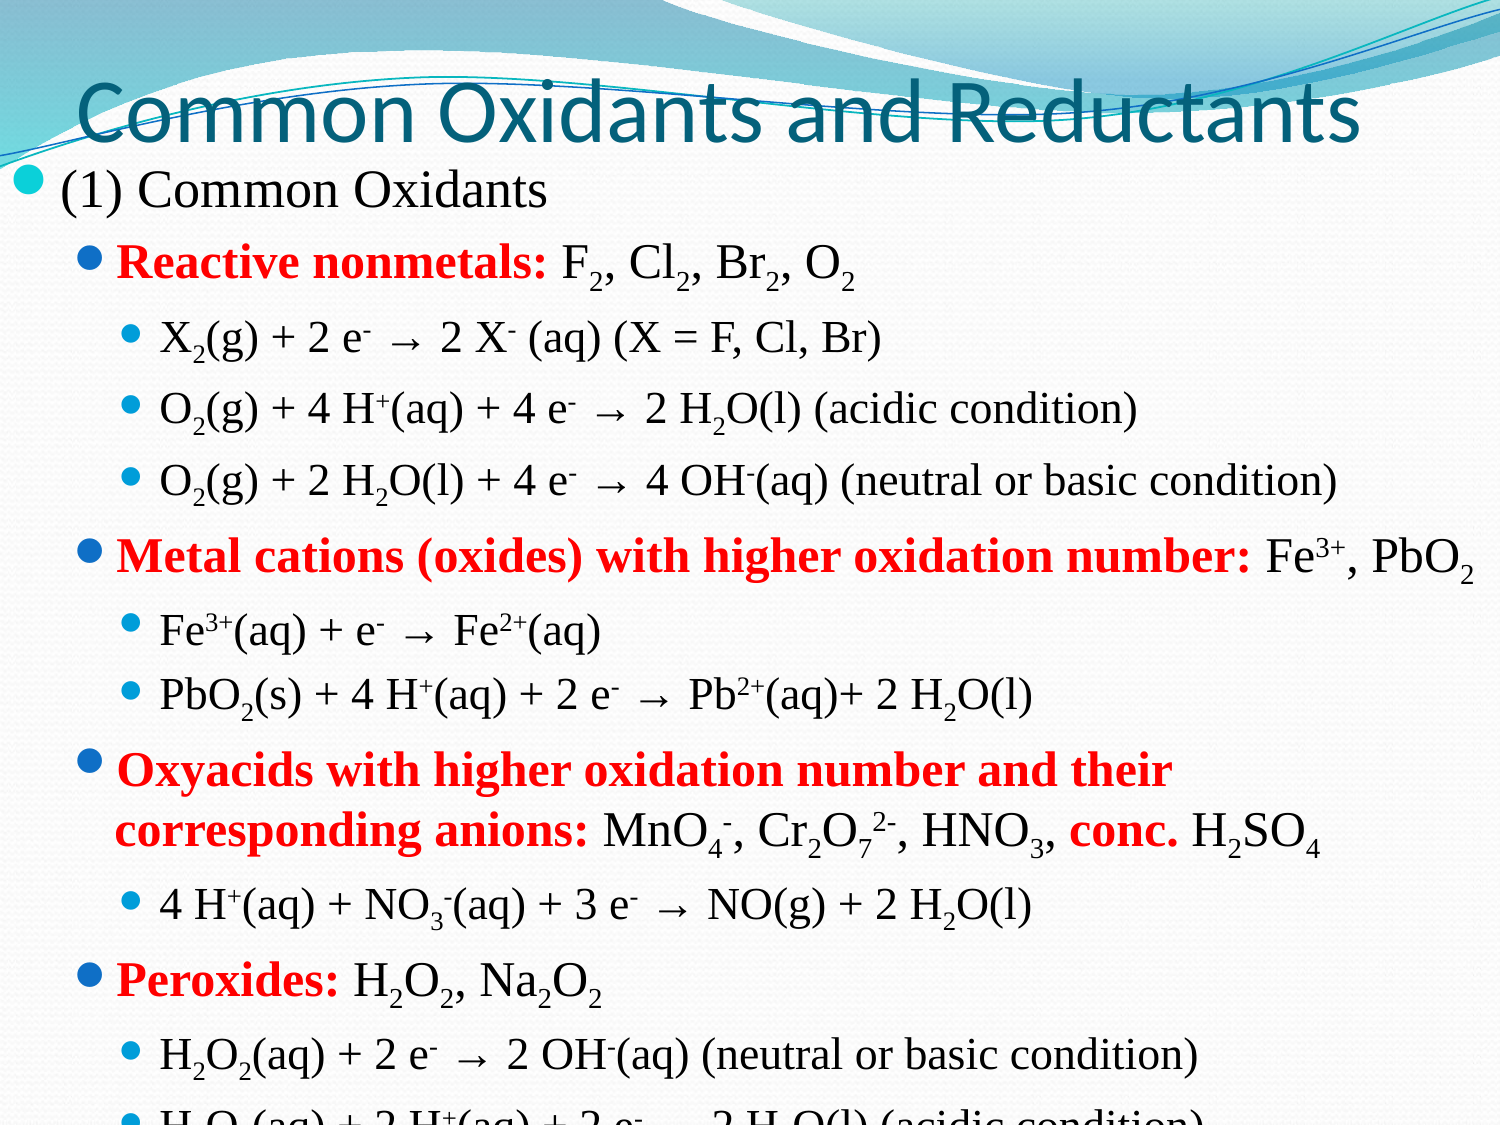

# Common Oxidants and Reductants
(1) Common Oxidants
Reactive nonmetals: F2, Cl2, Br2, O2
X2(g) + 2 e- → 2 X- (aq) (X = F, Cl, Br)
O2(g) + 4 H+(aq) + 4 e- → 2 H2O(l) (acidic condition)
O2(g) + 2 H2O(l) + 4 e- → 4 OH-(aq) (neutral or basic condition)
Metal cations (oxides) with higher oxidation number: Fe3+, PbO2
Fe3+(aq) + e- → Fe2+(aq)
PbO2(s) + 4 H+(aq) + 2 e- → Pb2+(aq)+ 2 H2O(l)
Oxyacids with higher oxidation number and their corresponding anions: MnO4-, Cr2O72-, HNO3, conc. H2SO4
4 H+(aq) + NO3-(aq) + 3 e- → NO(g) + 2 H2O(l)
Peroxides: H2O2, Na2O2
H2O2(aq) + 2 e- → 2 OH-(aq) (neutral or basic condition)
H2O2(aq) + 2 H+(aq) + 2 e- → 2 H2O(l) (acidic condition)